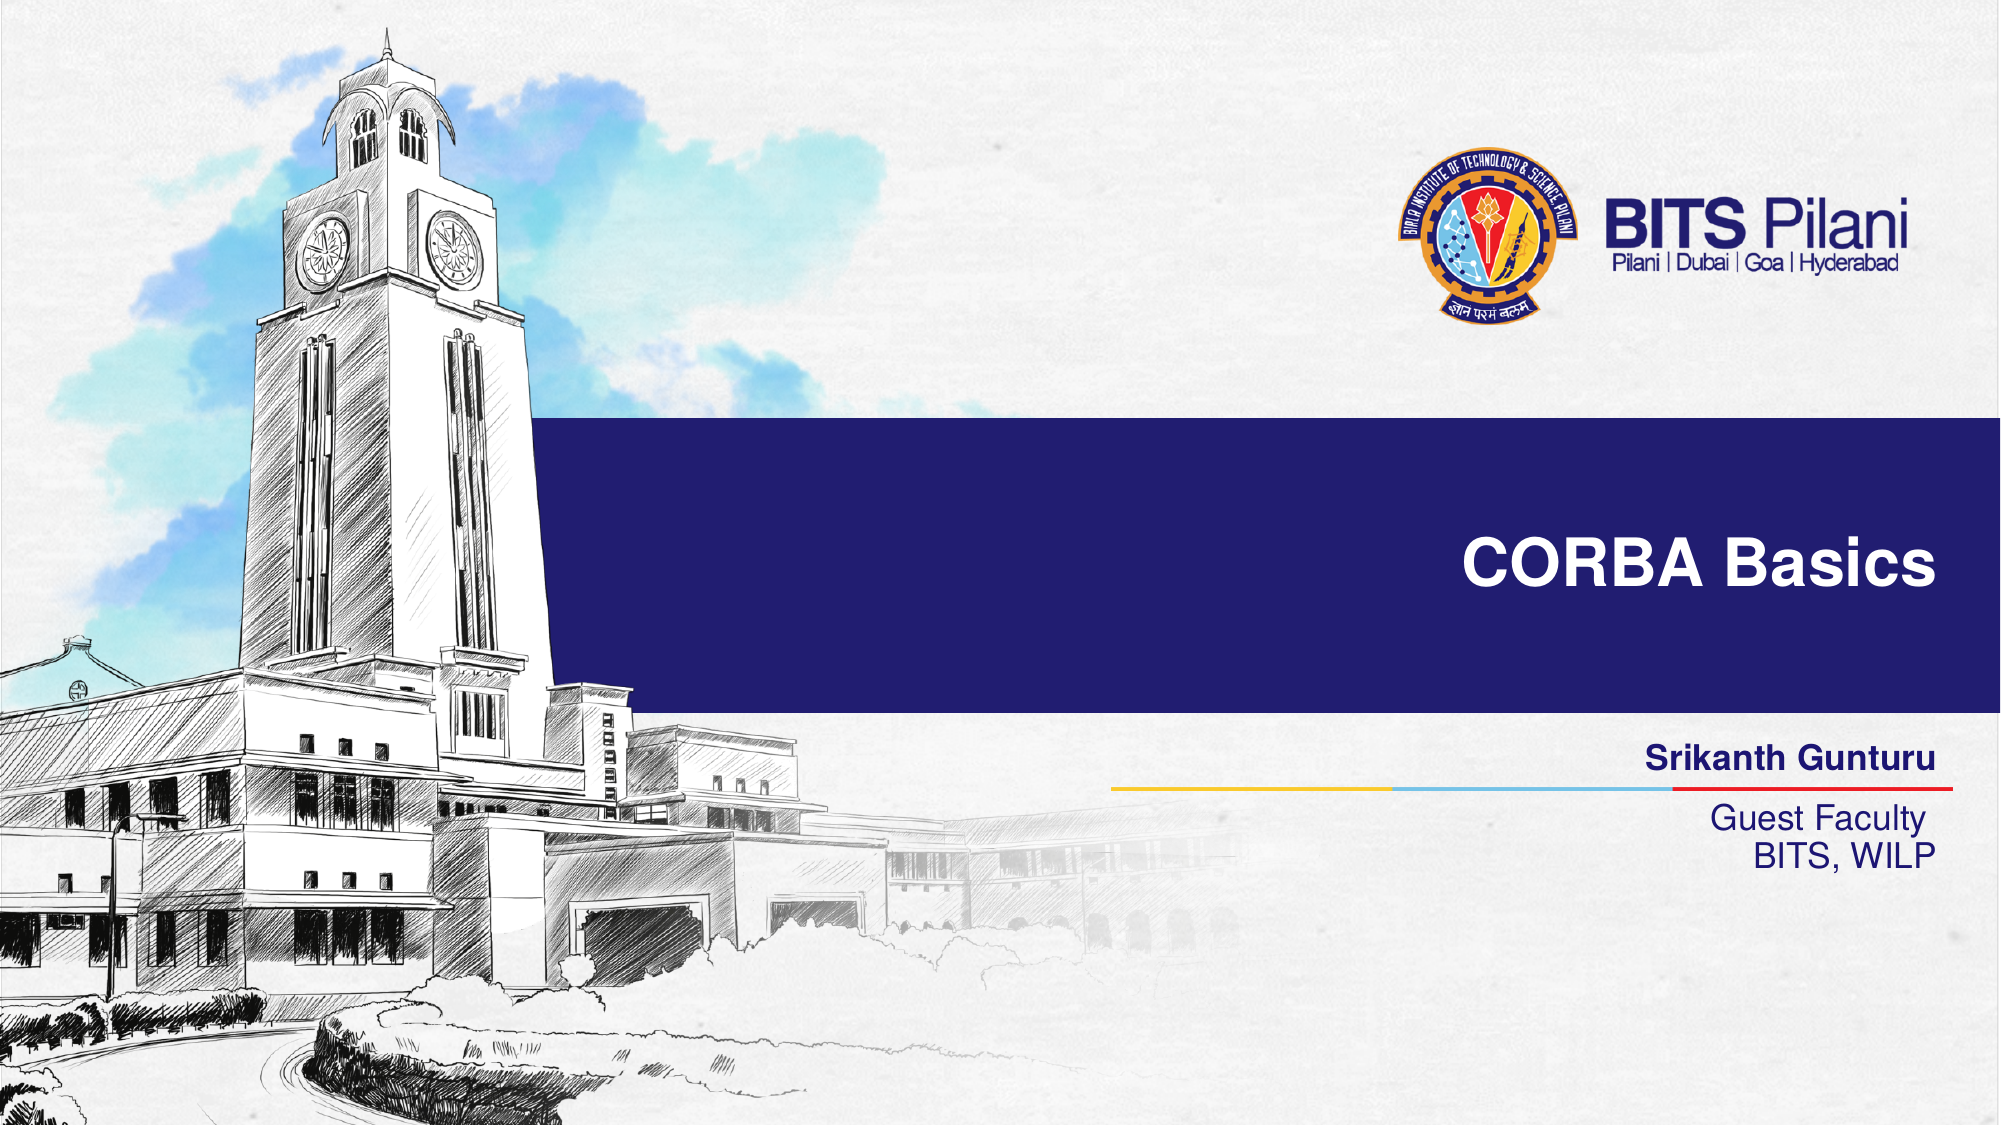

# CORBA Basics
Srikanth Gunturu
Guest Faculty
BITS, WILP